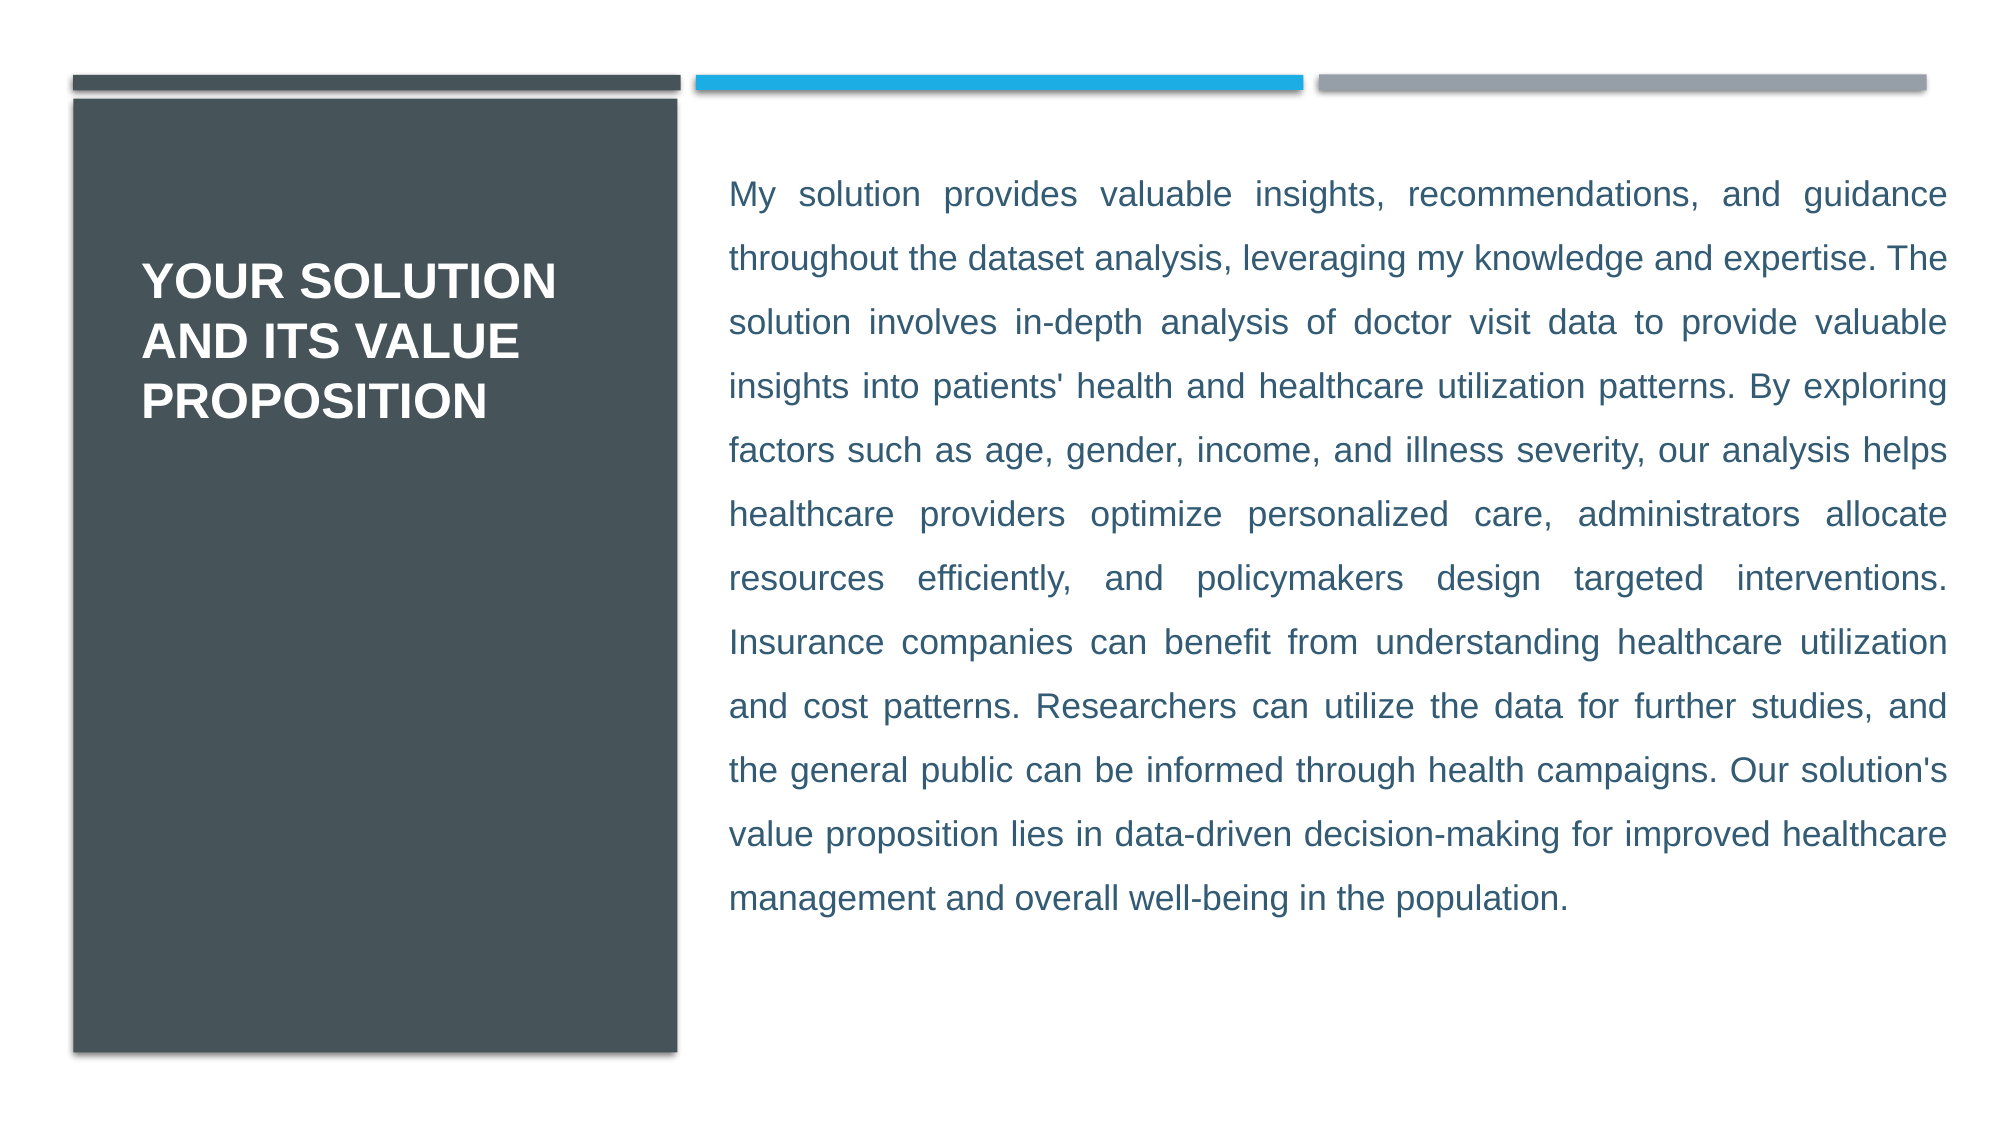

My solution provides valuable insights, recommendations, and guidance throughout the dataset analysis, leveraging my knowledge and expertise. The solution involves in-depth analysis of doctor visit data to provide valuable insights into patients' health and healthcare utilization patterns. By exploring factors such as age, gender, income, and illness severity, our analysis helps healthcare providers optimize personalized care, administrators allocate resources efficiently, and policymakers design targeted interventions. Insurance companies can benefit from understanding healthcare utilization and cost patterns. Researchers can utilize the data for further studies, and the general public can be informed through health campaigns. Our solution's value proposition lies in data-driven decision-making for improved healthcare management and overall well-being in the population.
# YOUR SOLUTION AND ITS VALUE PROPOSITION